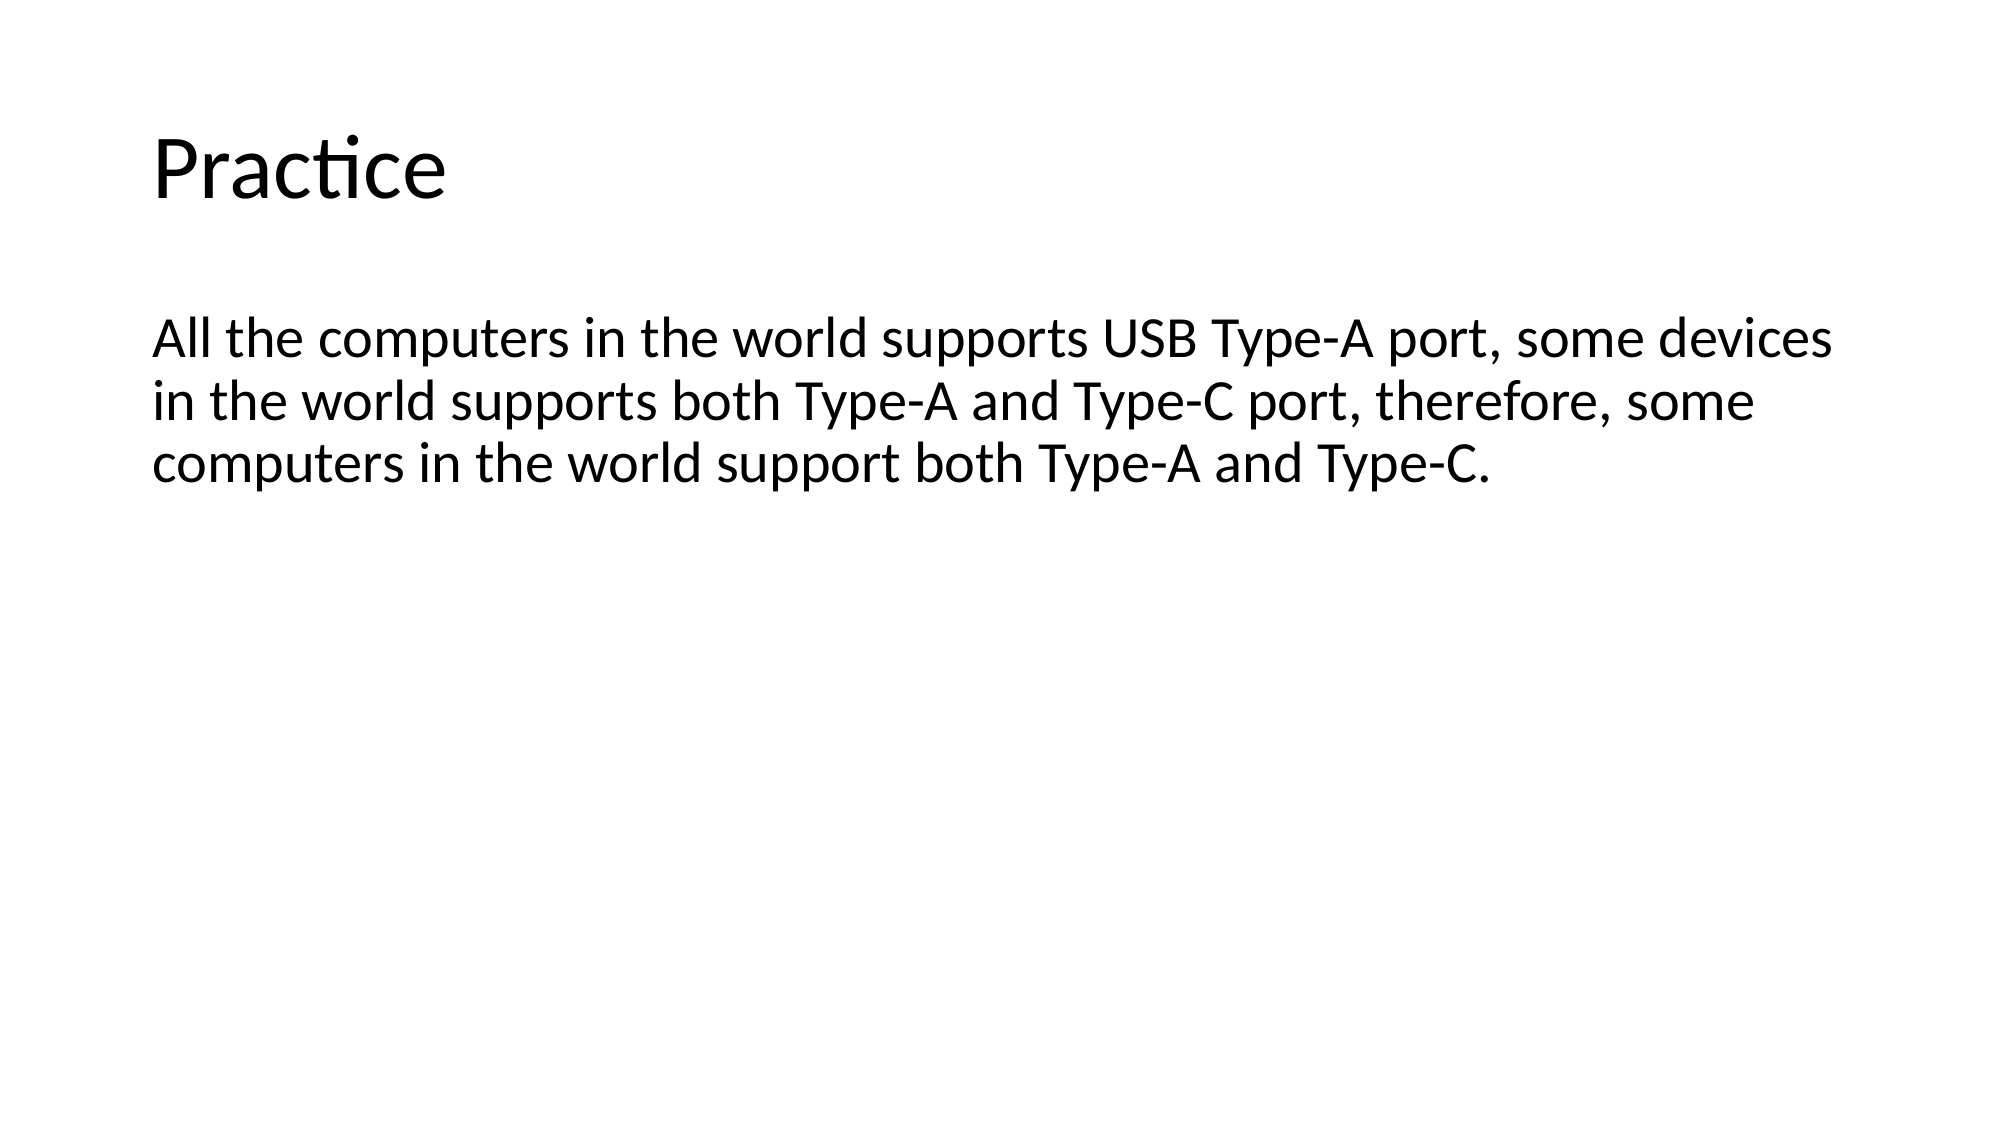

# Practice
All the computers in the world supports USB Type-A port, some devices in the world supports both Type-A and Type-C port, therefore, some computers in the world support both Type-A and Type-C.